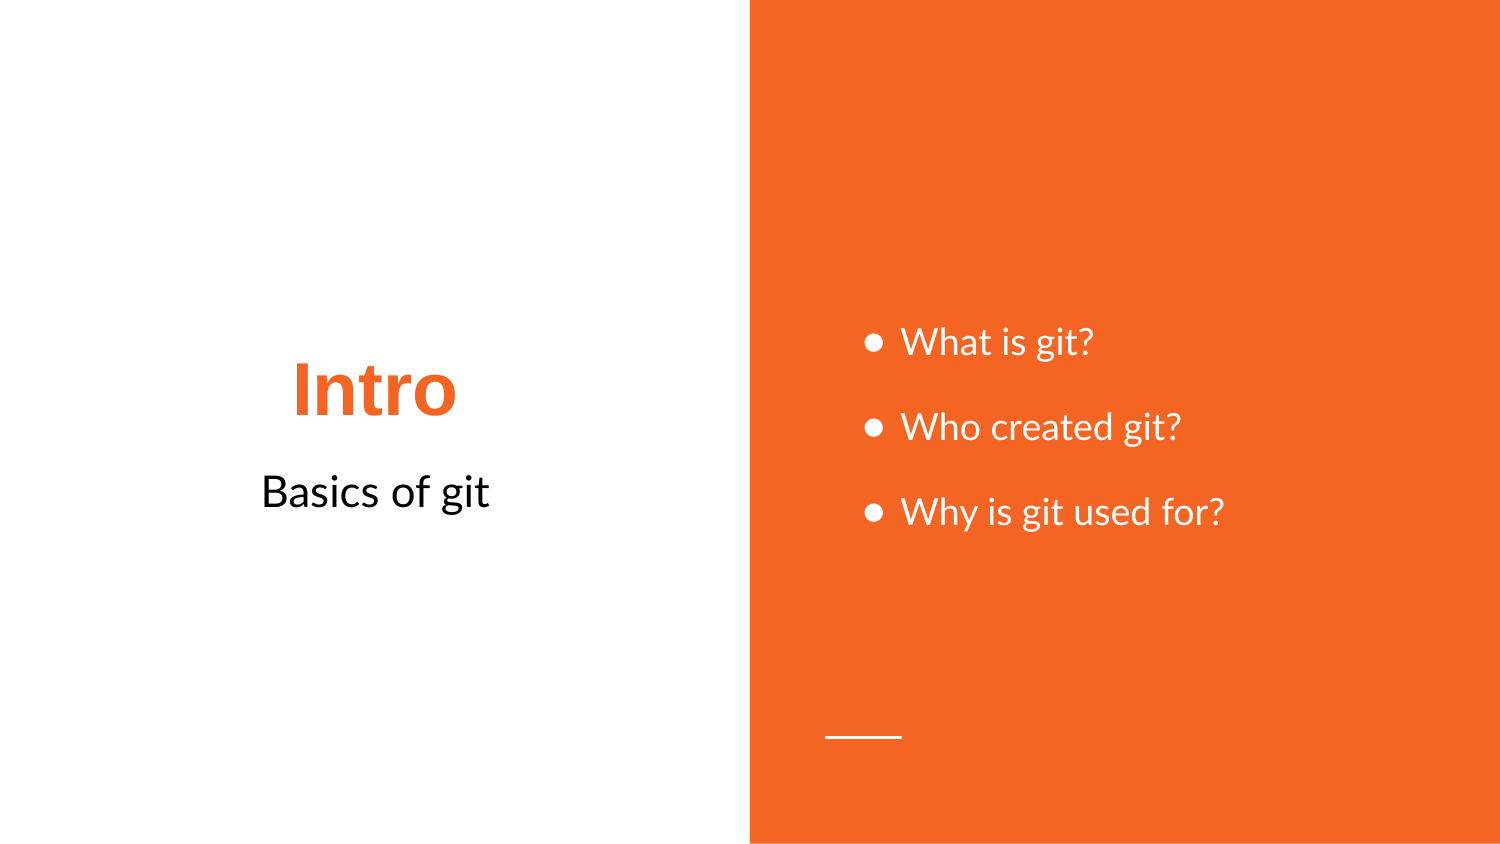

What is git?
Who created git?
Why is git used for?
# Intro
Basics of git